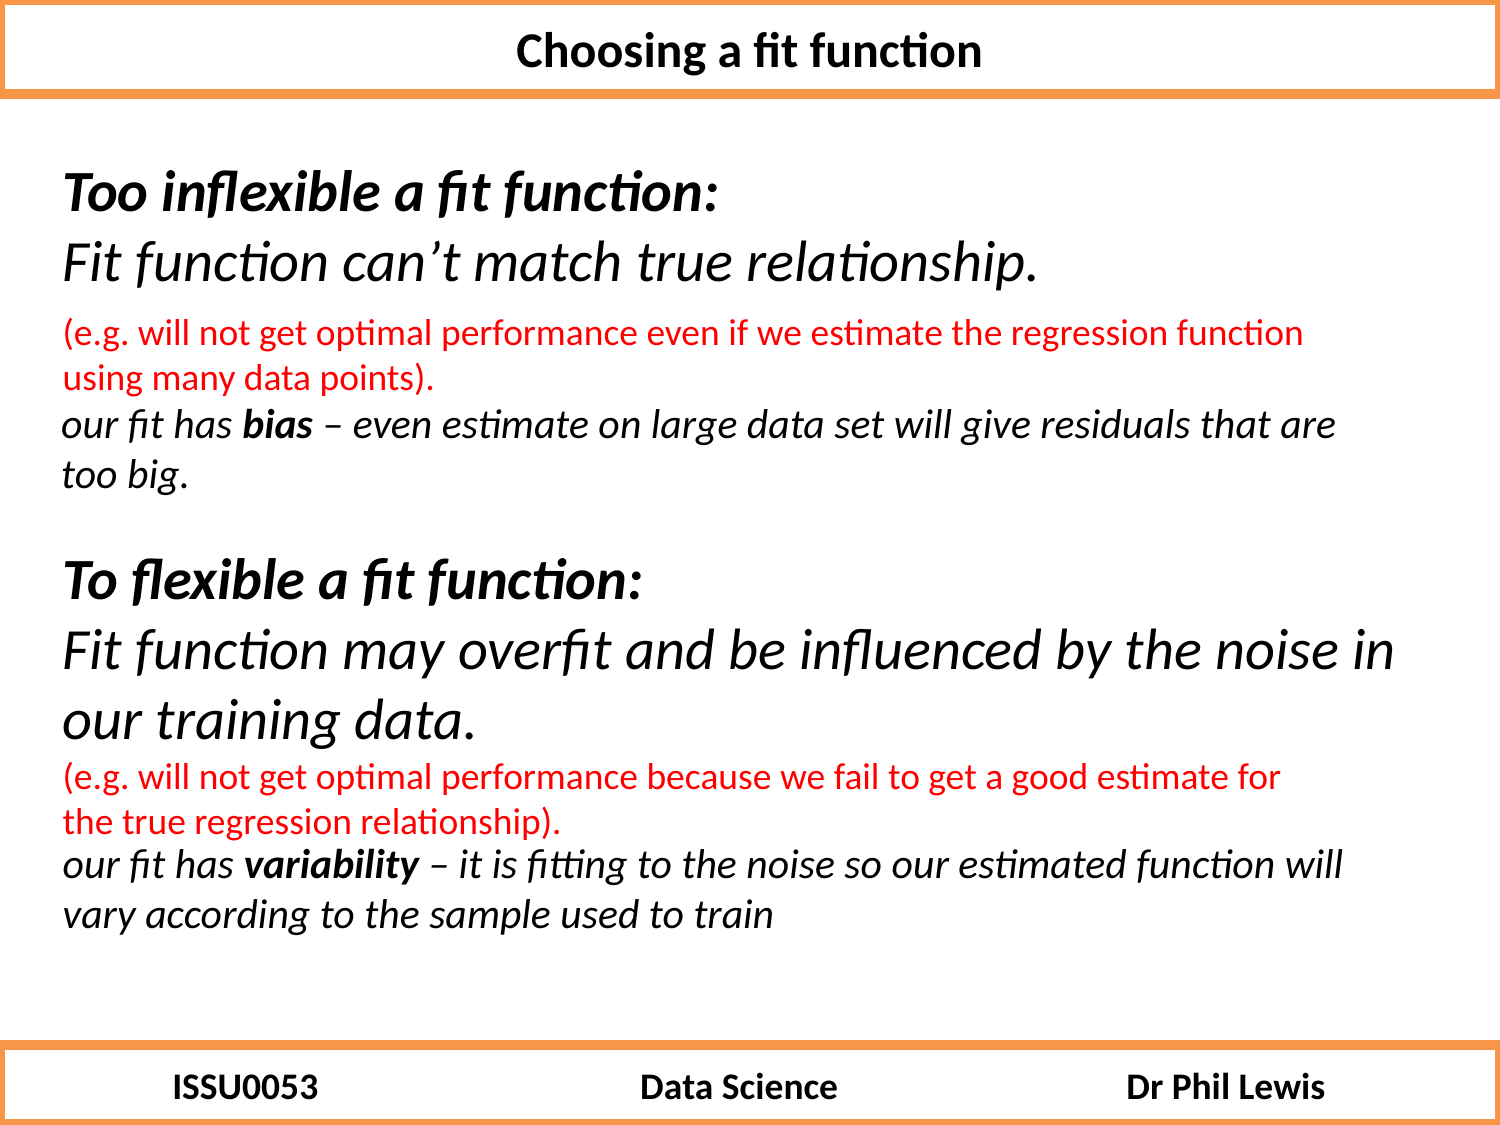

Choosing a fit function
Too inflexible a fit function:
Fit function can’t match true relationship.

(e.g. will not get optimal performance even if we estimate the regression function using many data points).
our fit has bias – even estimate on large data set will give residuals that are too big.

To flexible a fit function:
Fit function may overfit and be influenced by the noise in our training data.
(e.g. will not get optimal performance because we fail to get a good estimate for the true regression relationship).
our fit has variability – it is fitting to the noise so our estimated function will vary according to the sample used to train
ISSU0053                                      Data Science                                  Dr Phil Lewis